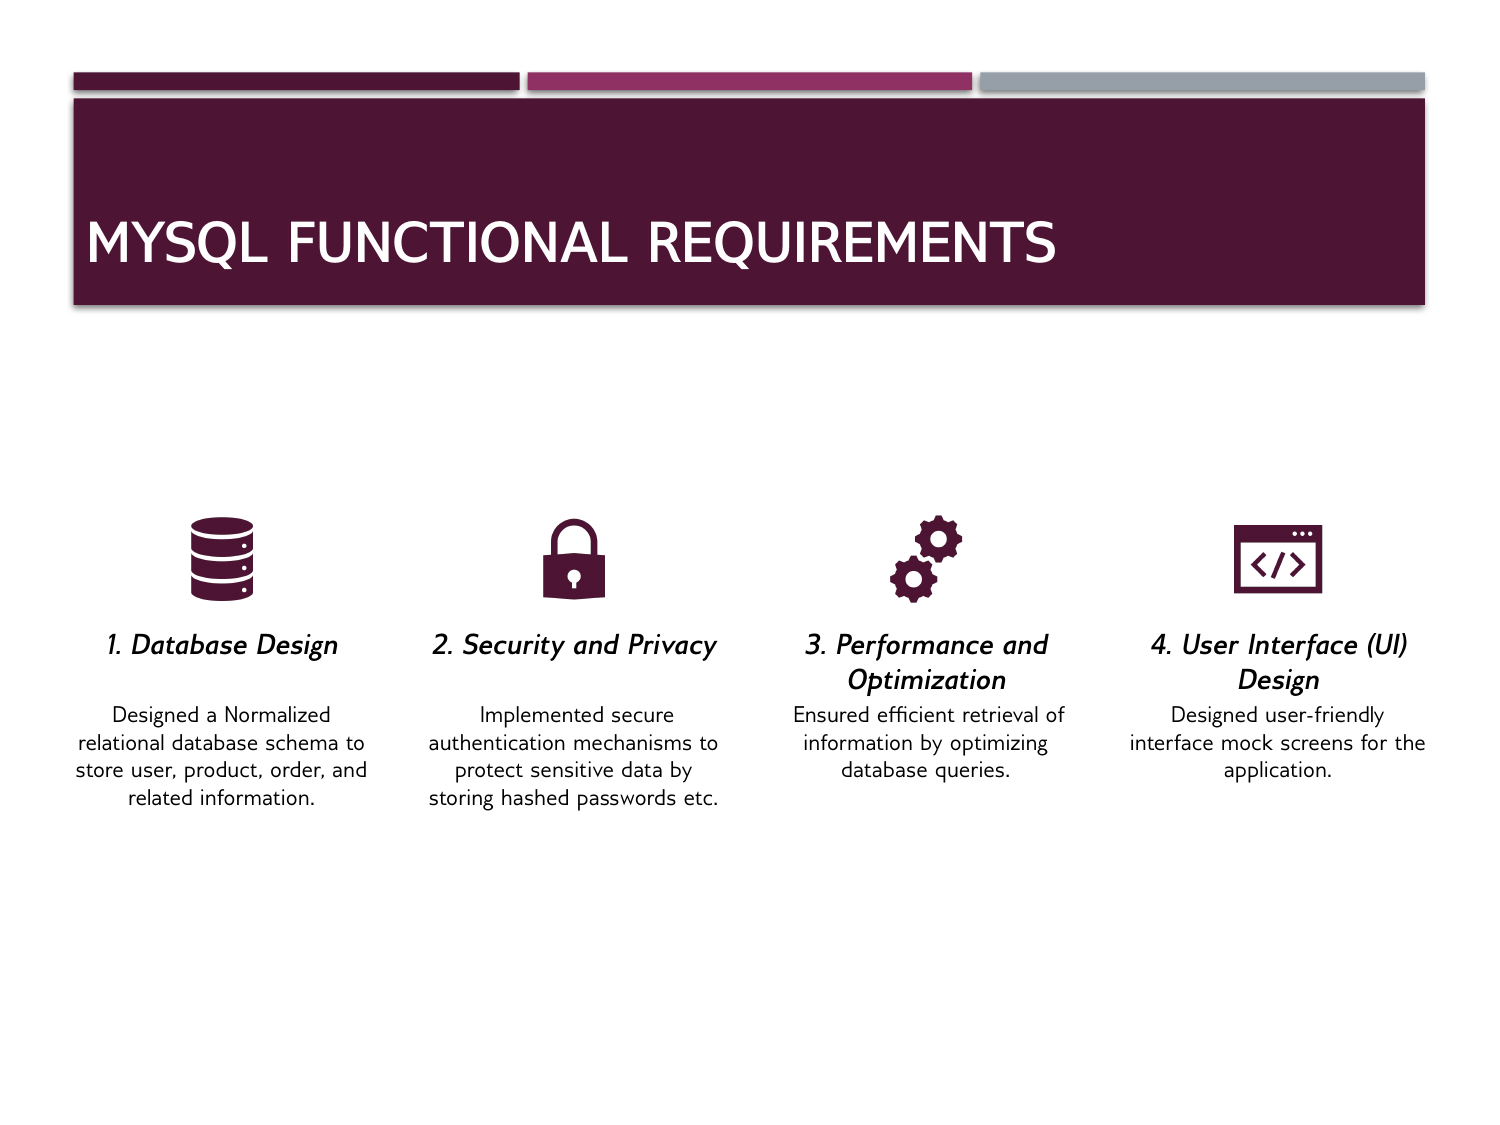

# MySQL Functional Requirements
1. Database Design
Designed a Normalized relational database schema to store user, product, order, and related information.
2. Security and Privacy
 Implemented secure authentication mechanisms to protect sensitive data by storing hashed passwords etc.
3. Performance and Optimization
 Ensured efficient retrieval of information by optimizing database queries.
4. User Interface (UI) Design
Designed user-friendly interface mock screens for the application.